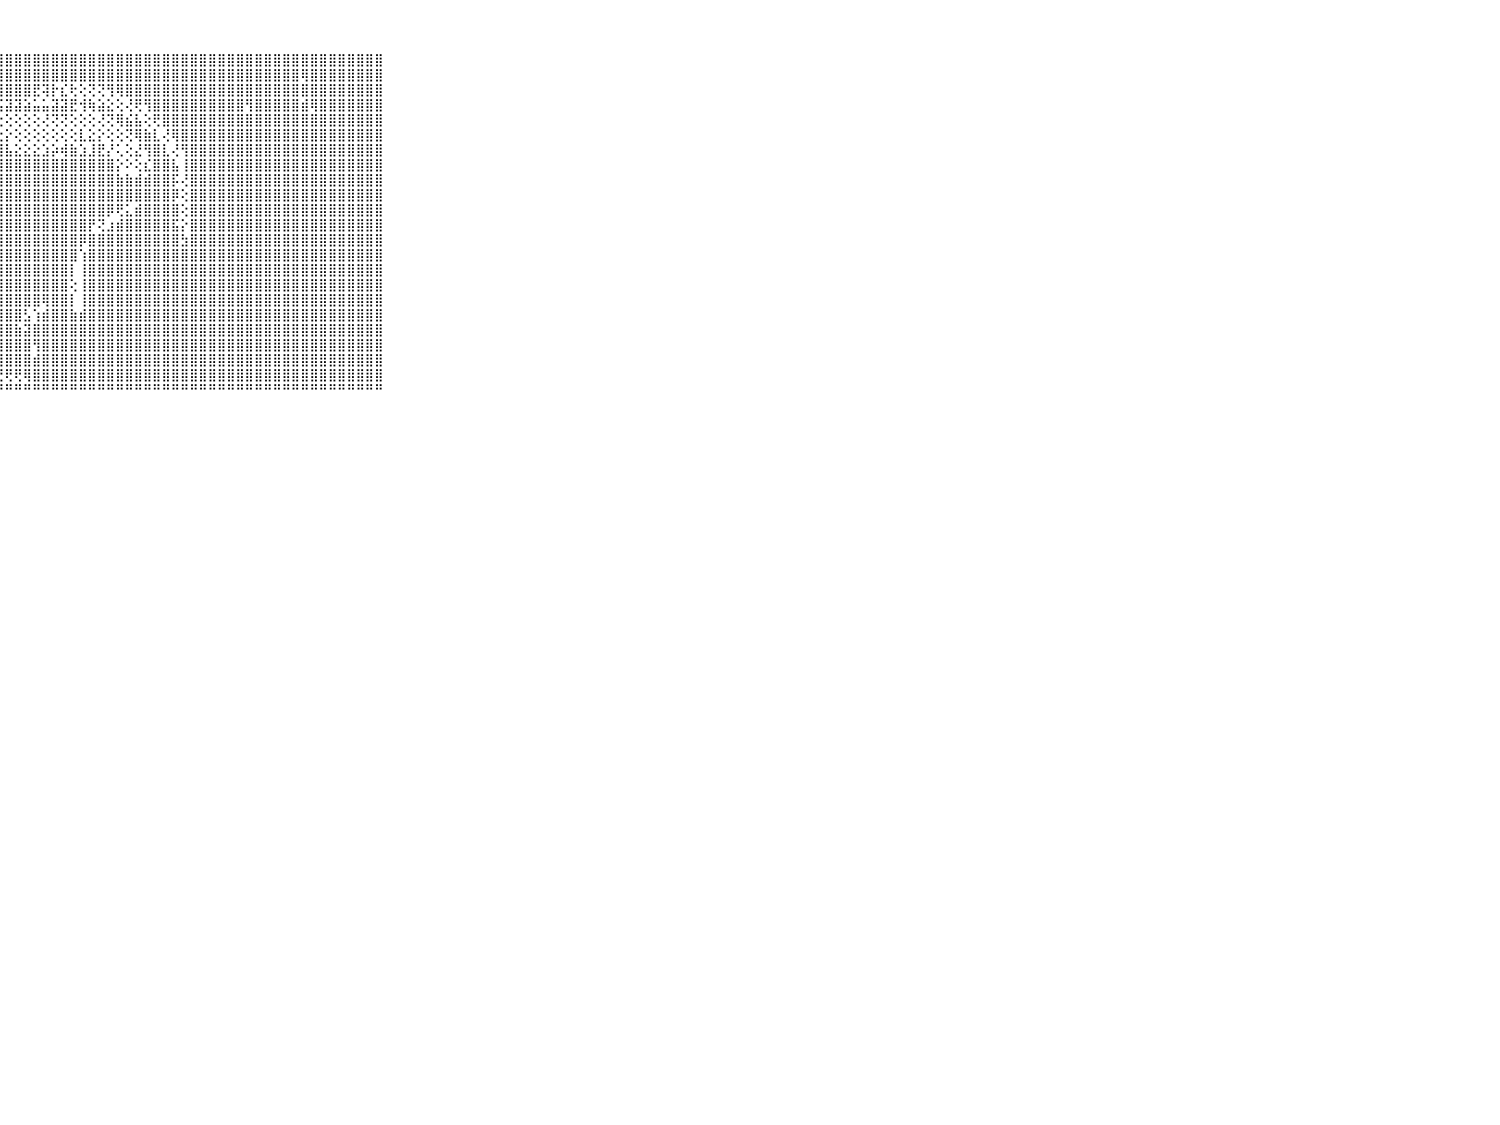

⠀⠀⠀⠀⠀⠀⠀⠀⠀⠀⠀⣿⣿⣿⣿⣿⣿⣿⣿⣿⣿⣿⣿⣿⣿⣿⣿⣿⣿⣿⣿⣿⣿⣿⣿⣿⣿⣿⣿⣿⣿⣿⣿⣿⣿⣿⣿⣿⣿⣿⣿⣿⣿⣿⣿⣿⣿⣿⣿⣿⣿⣿⣿⣿⣿⣿⣿⣿⣿⠀⠀⠀⠀⠀⠀⠀⠀⠀⠀⠀⠀
⠀⠀⠀⠀⠀⠀⠀⠀⠀⠀⠀⣿⣿⣿⣿⣿⣿⣿⣿⣿⣿⣿⣿⣿⣿⣿⣿⣿⣿⣿⣿⣿⣿⣿⣿⣿⣿⣿⣿⣿⣿⣿⣿⣿⣿⣿⣿⣿⣿⣿⣿⣿⣿⣿⣿⣿⣿⣿⣿⣿⢿⣿⣿⣿⣿⣿⣿⣿⣿⠀⠀⠀⠀⠀⠀⠀⠀⠀⠀⠀⠀
⠀⠀⠀⠀⠀⠀⠀⠀⠀⠀⠀⣿⣿⣿⣿⣿⣿⣿⣿⣿⣿⣿⣿⣿⣿⣿⣿⣿⣿⣿⣿⣟⢽⡗⣎⢗⢕⢝⢝⢻⢿⣿⣿⣿⣿⣿⣿⣿⣿⣿⣿⣿⣿⣿⣿⣿⣿⣿⣿⣿⣿⣿⣿⣿⣿⣿⣿⣿⣿⠀⠀⠀⠀⠀⠀⠀⠀⠀⠀⠀⠀
⠀⠀⠀⠀⠀⠀⠀⠀⠀⠀⠀⣿⣿⣿⣿⣿⣿⣿⣿⣿⣿⣿⣿⣿⣿⣿⣿⣯⣽⣽⣵⣥⣥⣽⣽⣟⢺⢷⣵⣕⢕⢜⢟⢻⣿⣿⣿⣿⣿⣿⣿⣿⣿⣿⢻⣿⣿⣿⣿⣿⣾⢿⣿⣿⣿⣿⣿⣿⣿⠀⠀⠀⠀⠀⠀⠀⠀⠀⠀⠀⠀
⠀⠀⠀⠀⠀⠀⠀⠀⠀⠀⠀⣿⣿⣿⣿⣿⣿⣿⣿⣿⣿⣿⣿⣿⢟⢱⢕⢕⢕⢕⢕⢕⢜⢝⢝⢕⢕⢕⢜⢝⢿⣮⣧⢕⢟⣿⣿⣿⣿⣿⣿⣿⣿⣿⣿⣿⣿⣿⣿⣿⣿⣿⣿⣿⣿⣿⣿⣿⣿⠀⠀⠀⠀⠀⠀⠀⠀⠀⠀⠀⠀
⠀⠀⠀⠀⠀⠀⠀⠀⠀⠀⠀⣿⣿⣿⣿⣿⣿⣿⣿⣿⣿⣿⣿⡱⢕⢕⢕⢕⡕⢕⢕⢕⢕⢕⢕⢕⣇⣕⡕⢕⢕⢝⢿⣷⣇⢜⢿⣿⣿⣿⣿⣿⣿⣿⣿⣿⣿⣿⣿⣿⣿⣿⣿⣿⣿⣿⣿⣿⣿⠀⠀⠀⠀⠀⠀⠀⠀⠀⠀⠀⠀
⠀⠀⠀⠀⠀⠀⠀⠀⠀⠀⠀⣿⣿⣿⣿⣿⣿⣿⣿⣿⣿⣿⣿⣿⣿⣷⣷⣿⣧⣕⣕⣕⣱⡵⢾⣷⣱⣸⣟⡜⢅⢕⣜⢻⣿⣇⢜⢻⣿⣿⣿⣿⣿⣿⣿⣿⣿⣿⣿⣿⣿⣿⣿⣿⣿⣿⣿⣿⣿⠀⠀⠀⠀⠀⠀⠀⠀⠀⠀⠀⠀
⠀⠀⠀⠀⠀⠀⠀⠀⠀⠀⠀⣿⣿⣿⣿⣿⣿⣿⣽⣿⣿⣿⣿⣿⣿⣿⣿⣿⣿⣿⣿⣿⣿⣿⣿⣿⣿⣿⣿⣿⡕⠕⢕⣎⣿⣿⣧⢸⣿⣿⣿⣿⣿⣿⣿⣿⣿⣿⣿⣿⣿⣿⣿⣿⣿⣿⣿⣿⣿⠀⠀⠀⠀⠀⠀⠀⠀⠀⠀⠀⠀
⠀⠀⠀⠀⠀⠀⠀⠀⠀⠀⠀⣿⣿⣿⣿⣿⣿⣿⣿⣿⣿⣿⣿⣿⣿⣿⣿⣿⣿⣿⣿⣿⣿⣿⣿⣿⣿⣿⣿⣿⣷⣷⣾⣾⣿⣿⡯⢜⣿⣿⣿⣿⣿⣿⣿⣿⣿⣿⣿⣿⣿⣿⣿⣿⣿⣿⣿⣿⣿⠀⠀⠀⠀⠀⠀⠀⠀⠀⠀⠀⠀
⠀⠀⠀⠀⠀⠀⠀⠀⠀⠀⠀⣿⡿⢿⣿⣷⢾⣾⣿⣿⣿⣿⣿⣿⣿⣿⣿⣿⣿⣿⣿⣿⣿⣿⣿⣿⣿⣿⣿⣿⣿⣿⣿⣿⣿⣿⡿⢕⣿⣿⣿⣿⣿⣿⣿⣿⣿⣿⣿⣿⣿⣿⣿⣿⣿⣿⣿⣿⣿⠀⠀⠀⠀⠀⠀⠀⠀⠀⠀⠀⠀
⠀⠀⠀⠀⠀⠀⠀⠀⠀⠀⠀⣏⣝⣹⣿⣿⣿⣿⣿⣿⣿⣿⣿⣿⣿⣿⣿⣿⣿⣿⣿⣿⣿⣿⣿⣿⣿⣿⣿⡿⢟⣅⣾⣿⣿⣿⣿⢕⣿⣿⣿⣿⣿⣿⣿⣿⣿⣿⣿⣿⣿⣿⣿⣿⣿⣿⣿⣿⣿⠀⠀⠀⠀⠀⠀⠀⠀⠀⠀⠀⠀
⠀⠀⠀⠀⠀⠀⠀⠀⠀⠀⠀⣿⣳⣷⣿⣿⣿⣿⣿⣿⣿⣿⣿⣿⣿⣿⣿⣿⣿⣿⣿⣿⣿⣿⣿⣿⣿⡟⢝⣰⣾⣿⣿⣿⣿⣿⣯⡕⣿⣿⣿⣿⣿⣿⣿⣿⣿⣿⣿⣿⣿⣿⣿⣿⣿⣿⣿⣿⣿⠀⠀⠀⠀⠀⠀⠀⠀⠀⠀⠀⠀
⠀⠀⠀⠀⠀⠀⠀⠀⠀⠀⠀⣿⣿⣿⣿⣿⣿⣿⣿⣿⣿⣿⣿⣿⣿⣿⣿⣿⣿⣿⣿⣿⣿⣿⣿⣿⡿⣿⣿⣿⣿⣿⣿⣿⣿⣿⣿⣳⣿⣿⣿⣿⣿⣿⣿⣿⣿⣿⣿⣿⣿⣿⣿⣿⣿⣿⣿⣿⣿⠀⠀⠀⠀⠀⠀⠀⠀⠀⠀⠀⠀
⠀⠀⠀⠀⠀⠀⠀⠀⠀⠀⠀⣿⡿⢿⢿⣿⣿⣿⣿⣿⣿⣿⣿⣿⣿⣿⣿⣿⣿⣿⣿⣿⣿⣿⣿⣿⢱⣿⣿⣿⣿⣿⣿⣿⣿⣿⣿⣿⣿⣿⣿⣿⣿⣿⣿⣿⣿⣿⣿⣿⣿⣿⣿⣿⣿⣿⣿⣿⣿⠀⠀⠀⠀⠀⠀⠀⠀⠀⠀⠀⠀
⠀⠀⠀⠀⠀⠀⠀⠀⠀⠀⠀⣿⣿⣿⣿⣿⣿⣿⣿⣿⣿⣿⣿⣿⣿⣿⣿⣿⣿⣿⣿⣿⣿⣿⣿⡇⢸⣿⣿⣿⣿⣿⣿⣿⣿⣿⣿⣿⣿⣿⣿⣿⣿⣿⣿⣿⣿⣿⣿⣿⣿⣿⣿⣿⣿⣿⣿⣿⣿⠀⠀⠀⠀⠀⠀⠀⠀⠀⠀⠀⠀
⠀⠀⠀⠀⠀⠀⠀⠀⠀⠀⠀⣿⣿⣿⣿⣿⣿⣿⣿⣿⣿⣿⣿⣿⣿⣿⣿⣿⣿⣿⣿⣿⣿⣿⣿⢕⢸⣿⣿⣿⣿⣿⣿⣿⣿⣿⣿⣿⣿⣿⣿⣿⣿⣿⣿⣿⣿⣿⣿⣿⣿⣿⣿⣿⣿⣿⣿⣿⣿⠀⠀⠀⠀⠀⠀⠀⠀⠀⠀⠀⠀
⠀⠀⠀⠀⠀⠀⠀⠀⠀⠀⠀⣿⣿⣿⣿⣿⣿⣿⣿⣿⣿⣿⣿⣿⣿⣿⣿⣿⣿⣿⣿⣿⢿⣿⣿⡇⢸⣿⣿⣿⣿⣿⣿⣿⣿⣿⣿⣿⣿⣿⣿⣿⣿⣿⣿⣿⣿⣿⣿⣿⣿⣿⣿⣿⣿⣿⣿⣿⣿⠀⠀⠀⠀⠀⠀⠀⠀⠀⠀⠀⠀
⠀⠀⠀⠀⠀⠀⠀⠀⠀⠀⠀⣿⣿⣿⣿⣿⣿⣿⣿⣿⣿⣿⣿⣿⣿⣿⣿⣿⣿⣿⣣⢱⣾⣿⣿⣷⣾⣿⣿⣿⣿⣿⣿⣿⣿⣿⣿⣿⣿⣿⣿⣿⣿⣿⣿⣿⣿⣿⣿⣿⣿⣿⣿⣿⣿⣿⣿⣿⣿⠀⠀⠀⠀⠀⠀⠀⠀⠀⠀⠀⠀
⠀⠀⠀⠀⠀⠀⠀⠀⠀⠀⠀⣿⣿⣿⣿⣿⣿⣿⣿⣿⣿⣿⣿⣿⣿⣿⣿⣿⣿⣷⣽⣿⣿⣿⣿⣿⣿⣿⣿⣿⣿⣿⣿⣿⣿⣿⣿⣿⣿⣿⣿⣿⣿⣿⣿⣿⣿⣿⣿⣿⣿⣿⣿⣿⣿⣿⣿⣿⣿⠀⠀⠀⠀⠀⠀⠀⠀⠀⠀⠀⠀
⠀⠀⠀⠀⠀⠀⠀⠀⠀⠀⠀⣿⣿⣿⣿⣿⣿⣿⣿⣿⣿⣿⣿⣿⣿⣿⣿⣿⣿⣿⣿⢻⣿⣿⣿⣿⣿⣿⣿⣿⣿⣿⣿⣿⣿⣿⣿⣿⣿⣿⣿⣿⣿⣿⣿⣿⣿⣿⣿⣿⣿⣿⣿⣿⣿⣿⣿⣿⣿⠀⠀⠀⠀⠀⠀⠀⠀⠀⠀⠀⠀
⠀⠀⠀⠀⠀⠀⠀⠀⠀⠀⠀⣿⣿⣿⣿⣿⣿⣿⣿⣿⣿⣿⣿⣿⣿⣿⣿⣿⣿⣿⣿⣾⣿⣿⣿⣿⣿⣿⣿⣿⣿⣿⣿⣿⣿⣿⣿⣿⣿⣿⣿⣿⣿⣿⣿⣿⣿⣿⣿⣿⣿⣿⣿⣿⣿⣿⣿⣿⣿⠀⠀⠀⠀⠀⠀⠀⠀⠀⠀⠀⠀
⠀⠀⠀⠀⠀⠀⠀⠀⠀⠀⠀⣿⣿⣿⣿⣿⣿⣿⣿⣿⣟⣻⣿⣿⣿⣿⣟⣟⢟⢟⢿⣿⣿⣿⣿⣿⣿⣿⣿⣿⣿⣿⣿⣿⣿⣿⣿⣿⣿⣿⣿⣿⣿⣿⣿⣿⣿⣿⣿⣿⣿⣿⣿⣿⣿⣿⣿⣿⣿⠀⠀⠀⠀⠀⠀⠀⠀⠀⠀⠀⠀
⠀⠀⠀⠀⠀⠀⠀⠀⠀⠀⠀⠛⠛⠛⠛⠛⠛⠛⠛⠛⠛⠛⠛⠛⠛⠛⠛⠛⠛⠛⠛⠛⠛⠛⠛⠛⠛⠛⠛⠛⠛⠛⠛⠛⠛⠛⠛⠛⠛⠛⠛⠛⠛⠛⠛⠛⠛⠛⠛⠛⠛⠛⠛⠛⠛⠛⠛⠛⠛⠀⠀⠀⠀⠀⠀⠀⠀⠀⠀⠀⠀